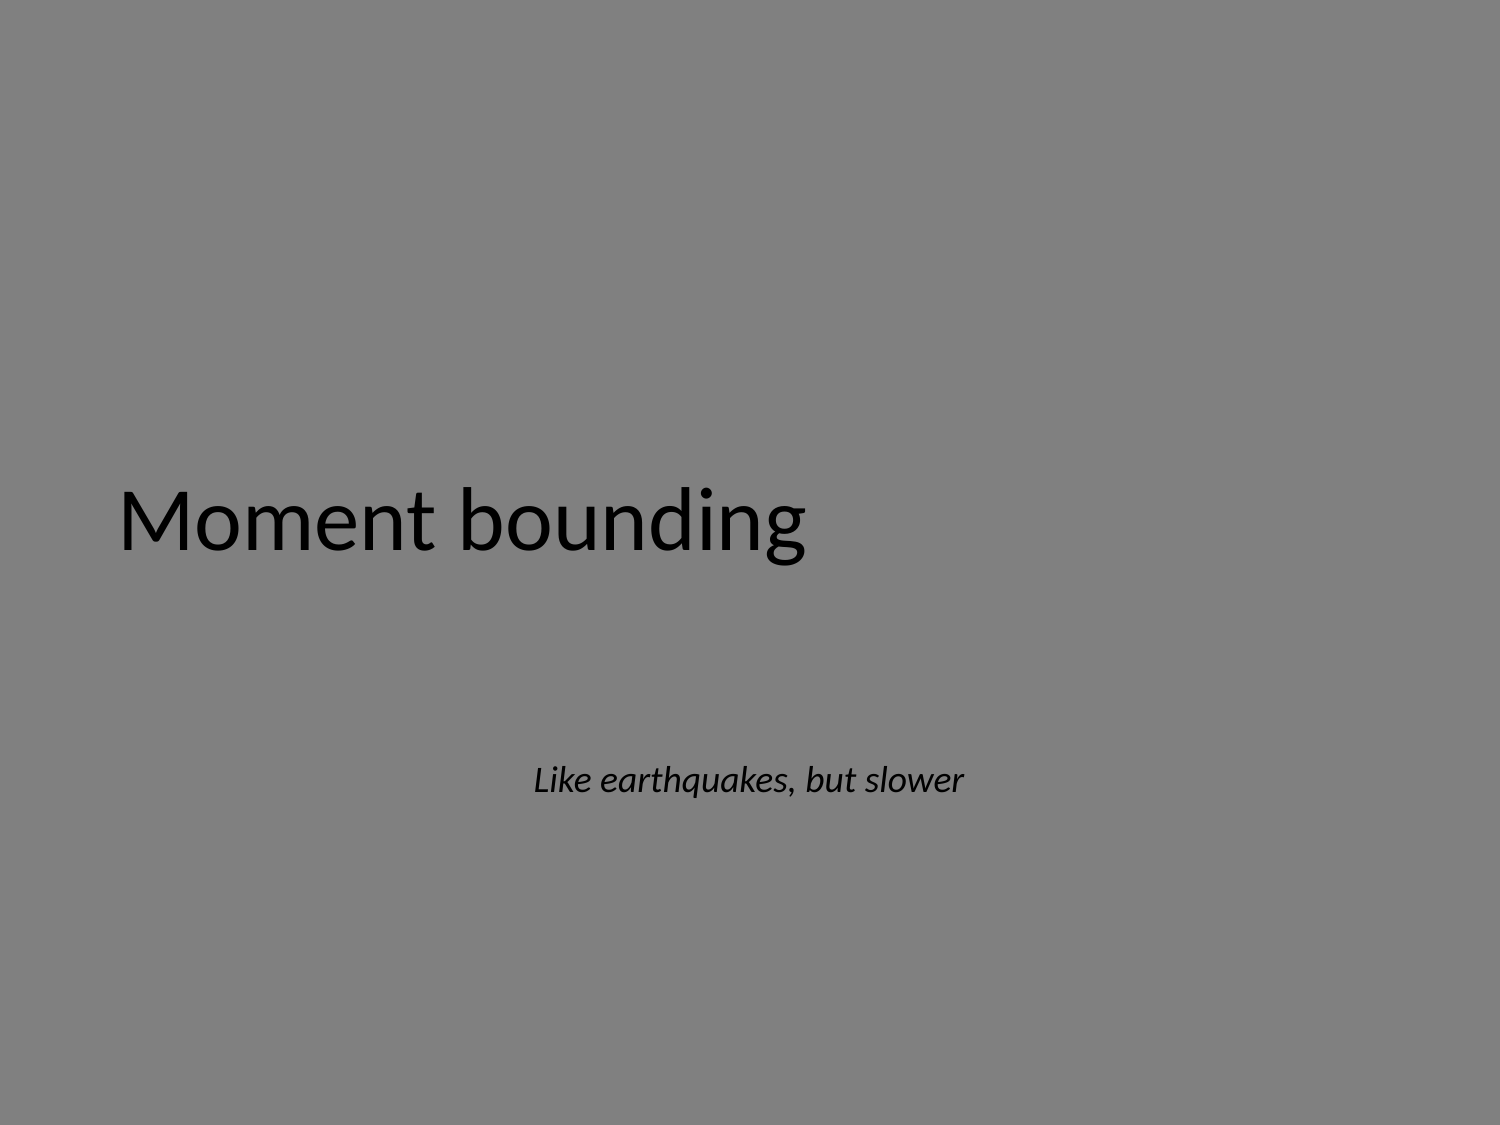

# Moment bounding
Like earthquakes, but slower